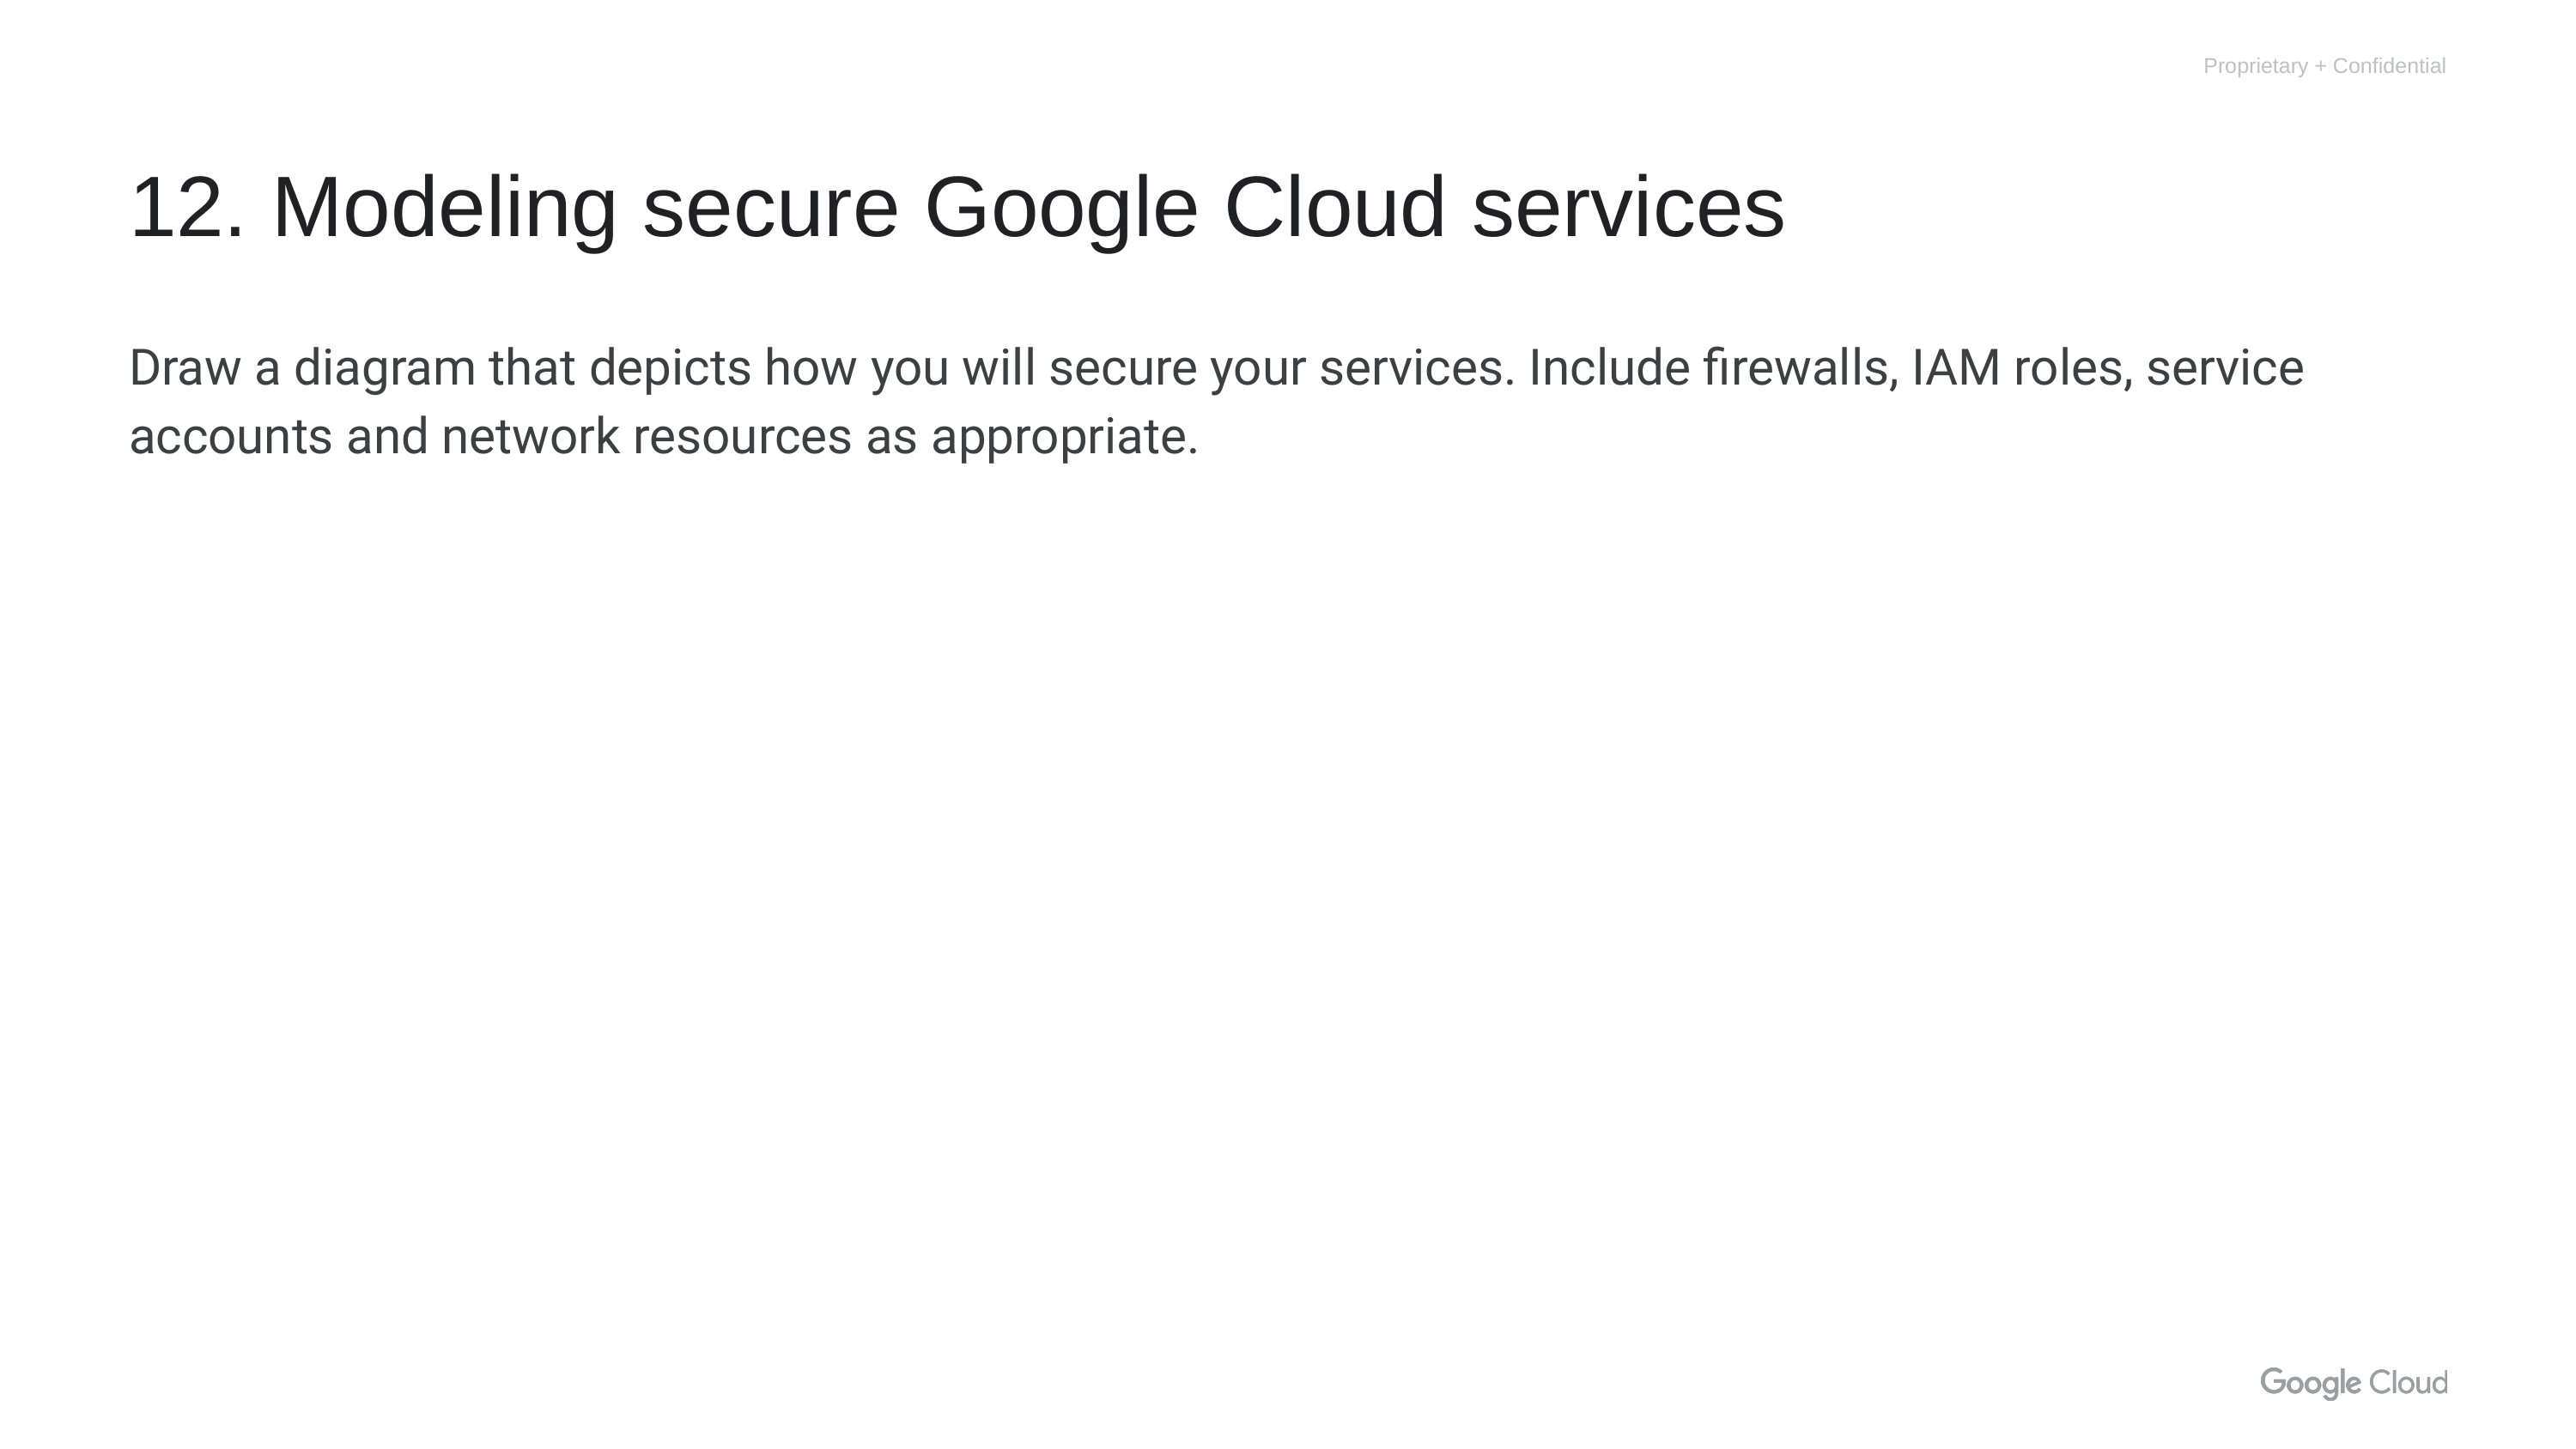

# 12. Modeling secure Google Cloud services

Draw a diagram that depicts how you will secure your services. Include firewalls, IAM roles, service accounts and network resources as appropriate.